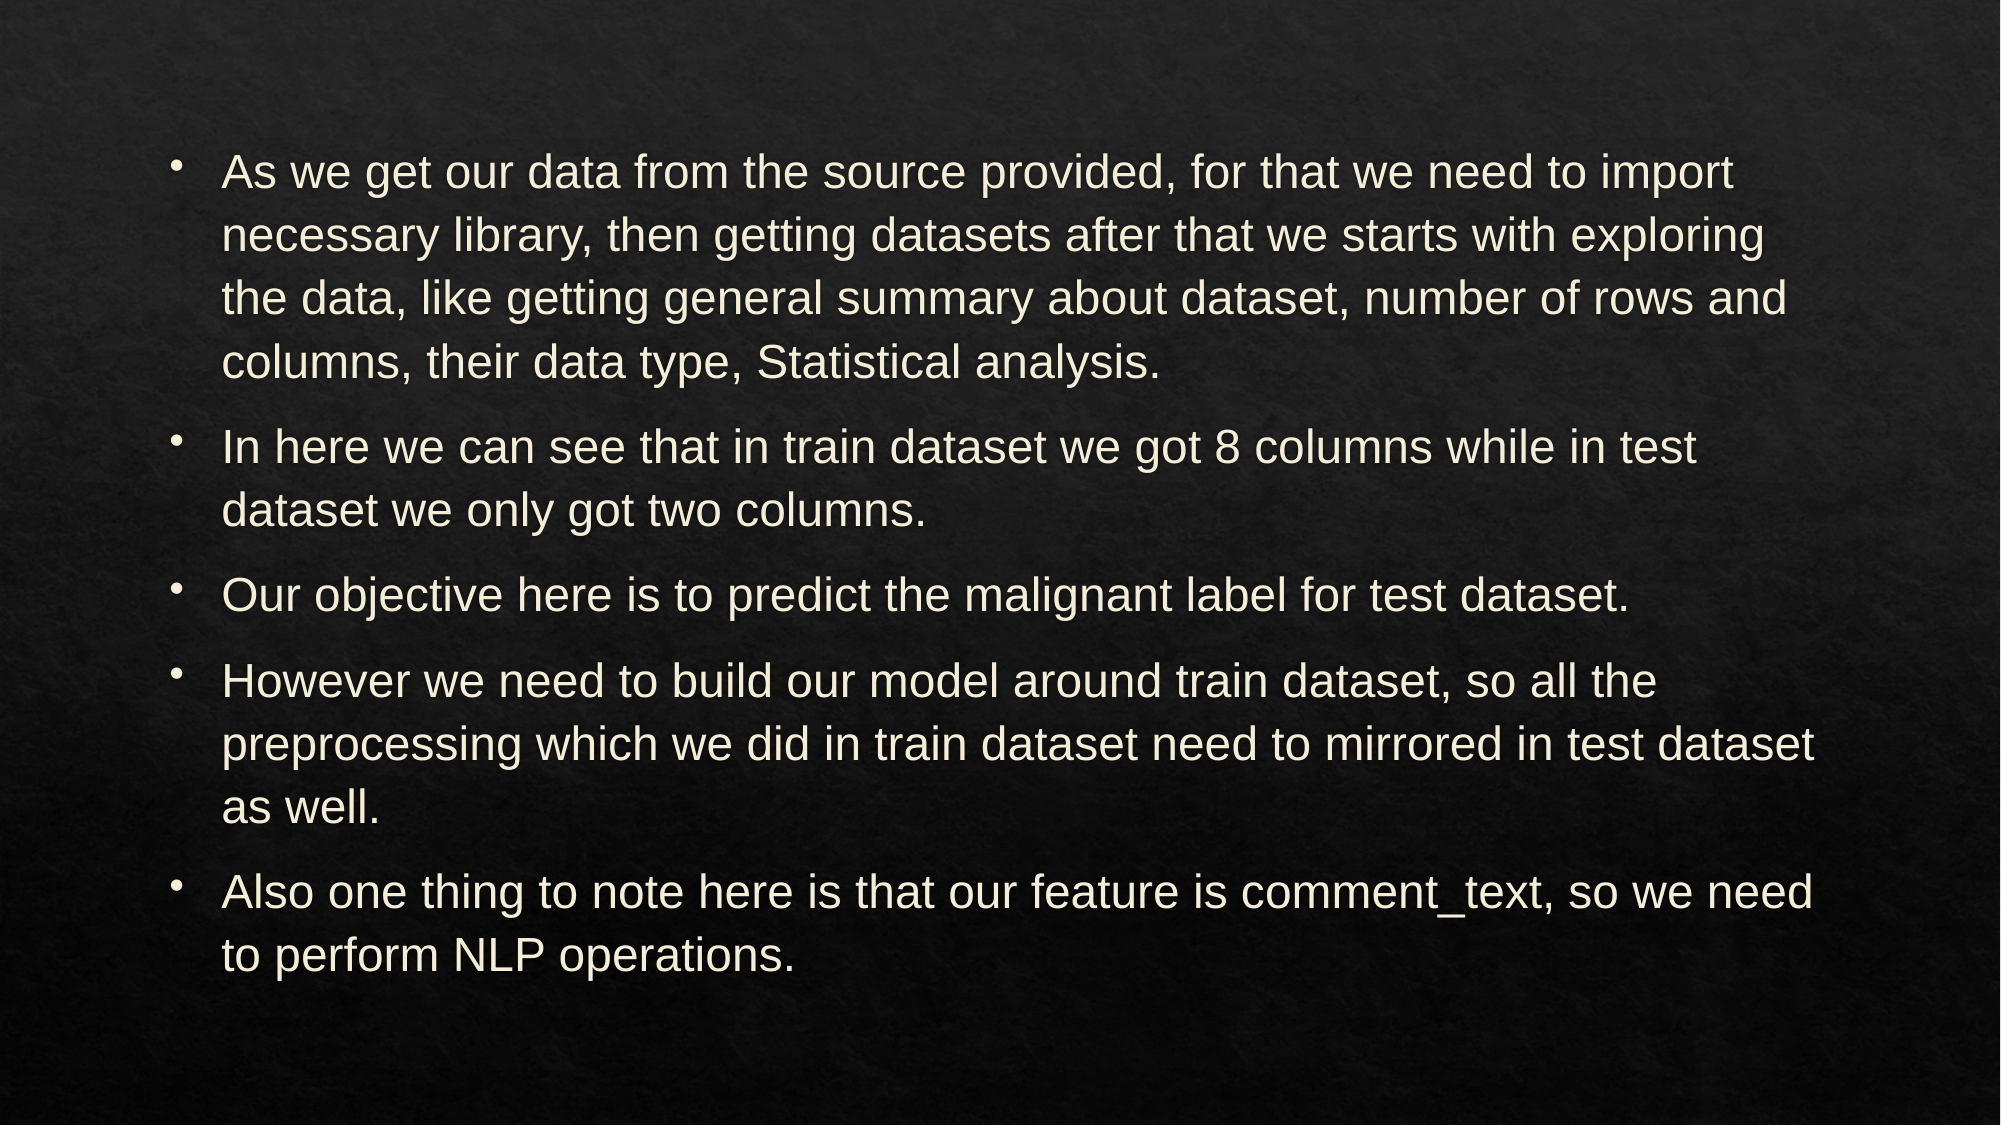

As we get our data from the source provided, for that we need to import necessary library, then getting datasets after that we starts with exploring the data, like getting general summary about dataset, number of rows and columns, their data type, Statistical analysis.
In here we can see that in train dataset we got 8 columns while in test dataset we only got two columns.
Our objective here is to predict the malignant label for test dataset.
However we need to build our model around train dataset, so all the preprocessing which we did in train dataset need to mirrored in test dataset as well.
Also one thing to note here is that our feature is comment_text, so we need to perform NLP operations.